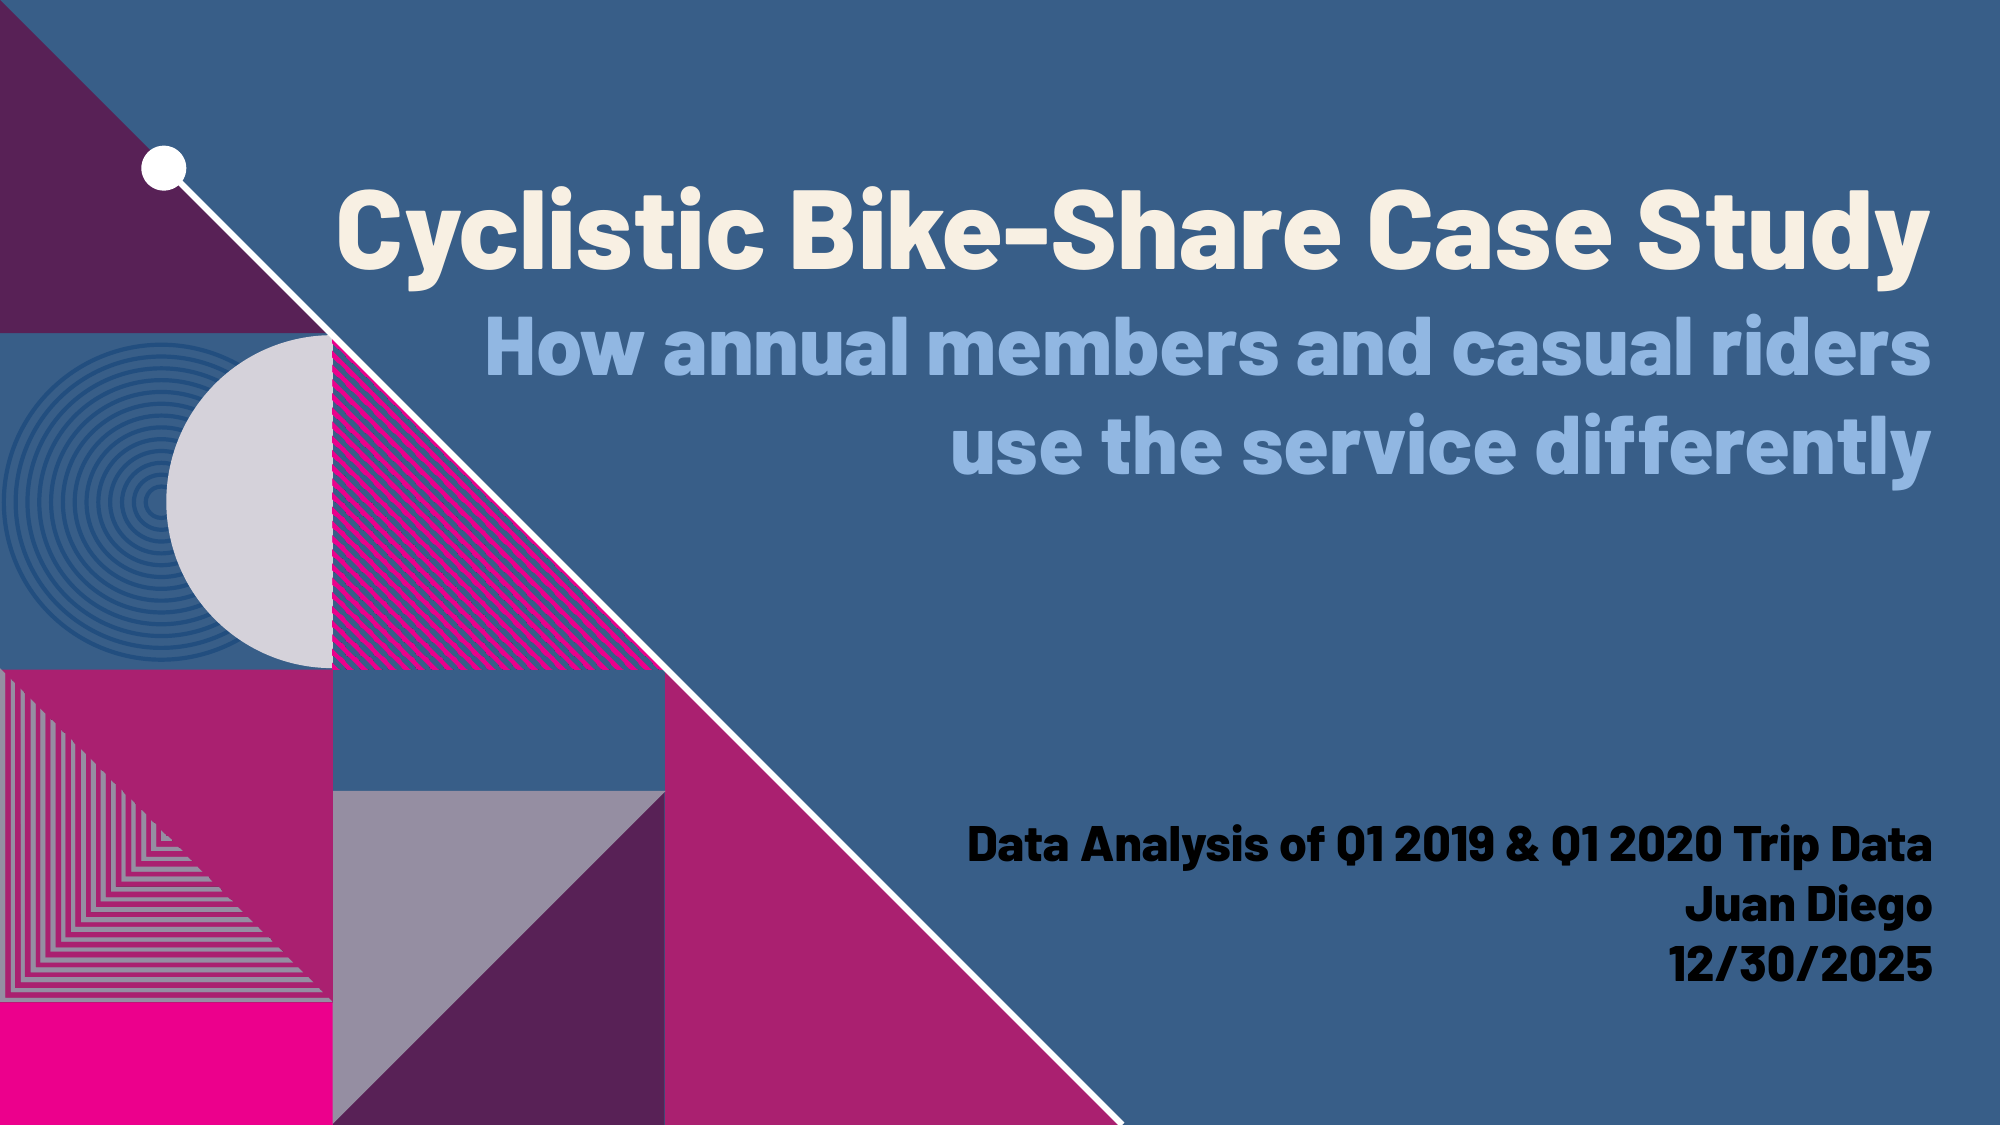

# Cyclistic Bike-Share Case Study
How annual members and casual riders
use the service differently
Data Analysis of Q1 2019 & Q1 2020 Trip Data
Juan Diego
12/30/2025